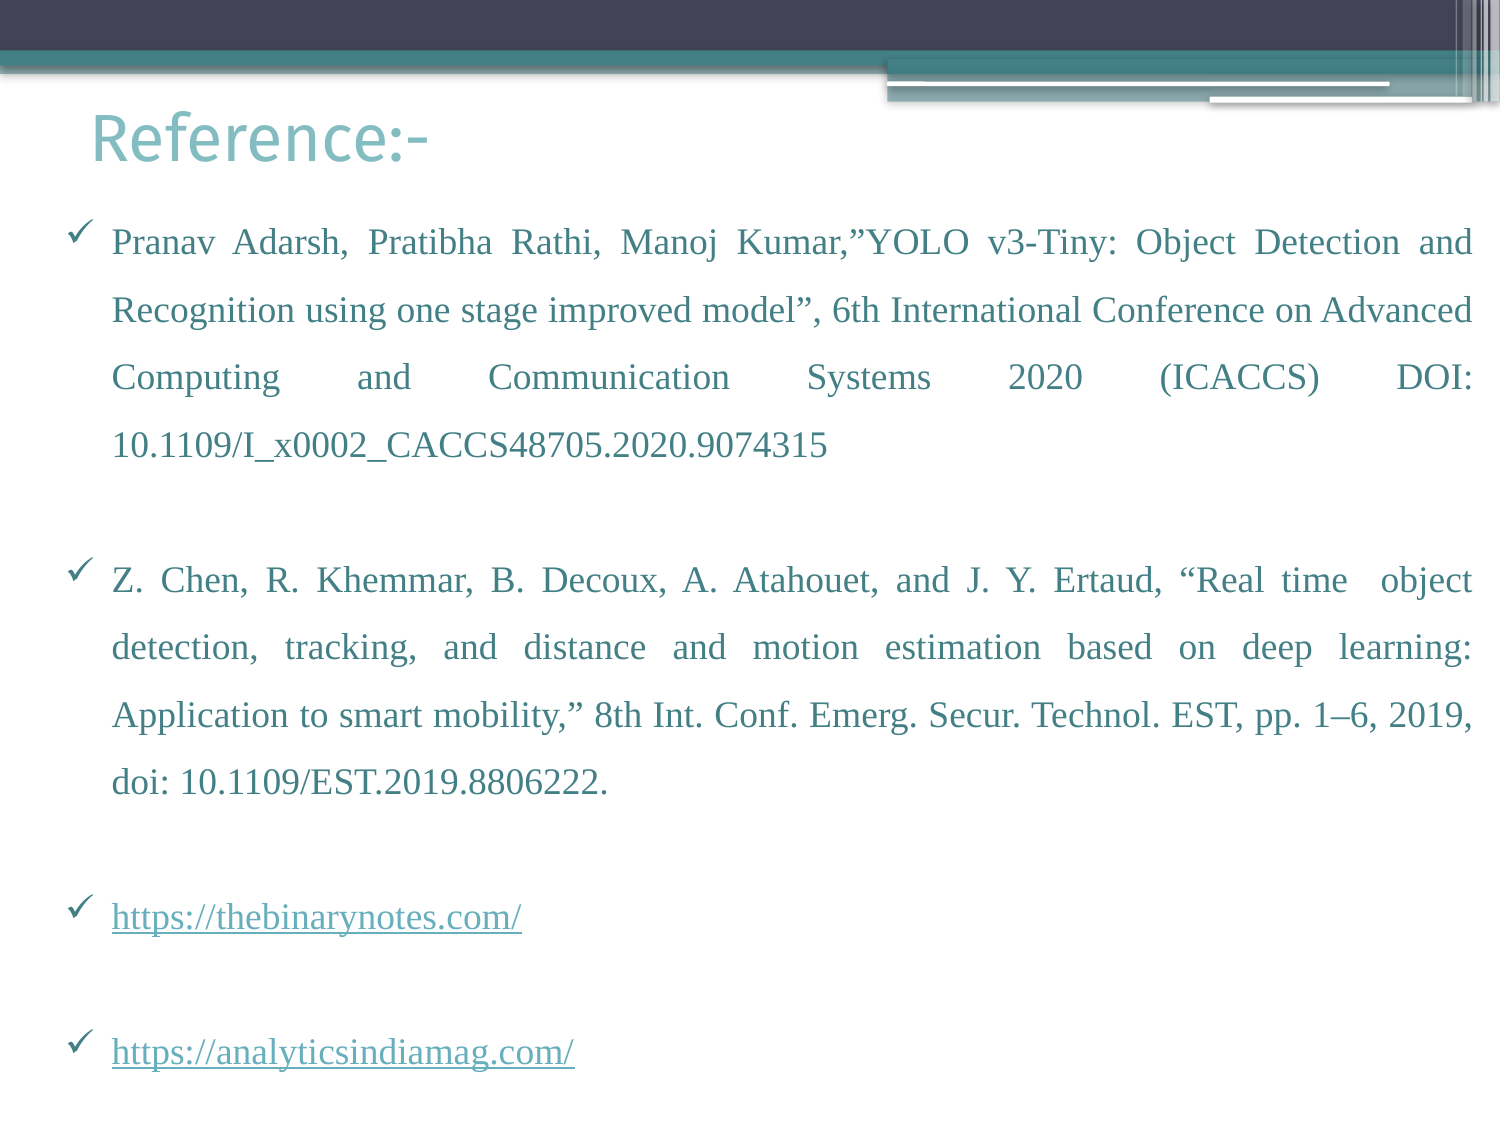

# Reference:-
Pranav Adarsh, Pratibha Rathi, Manoj Kumar,”YOLO v3-Tiny: Object Detection and Recognition using one stage improved model”, 6th International Conference on Advanced Computing and Communication Systems 2020 (ICACCS) DOI: 10.1109/I_x0002_CACCS48705.2020.9074315

Z. Chen, R. Khemmar, B. Decoux, A. Atahouet, and J. Y. Ertaud, “Real time  object detection, tracking, and distance and motion estimation based on deep learning: Application to smart mobility,” 8th Int. Conf. Emerg. Secur. Technol. EST, pp. 1–6, 2019, doi: 10.1109/EST.2019.8806222.

https://thebinarynotes.com/

https://analyticsindiamag.com/